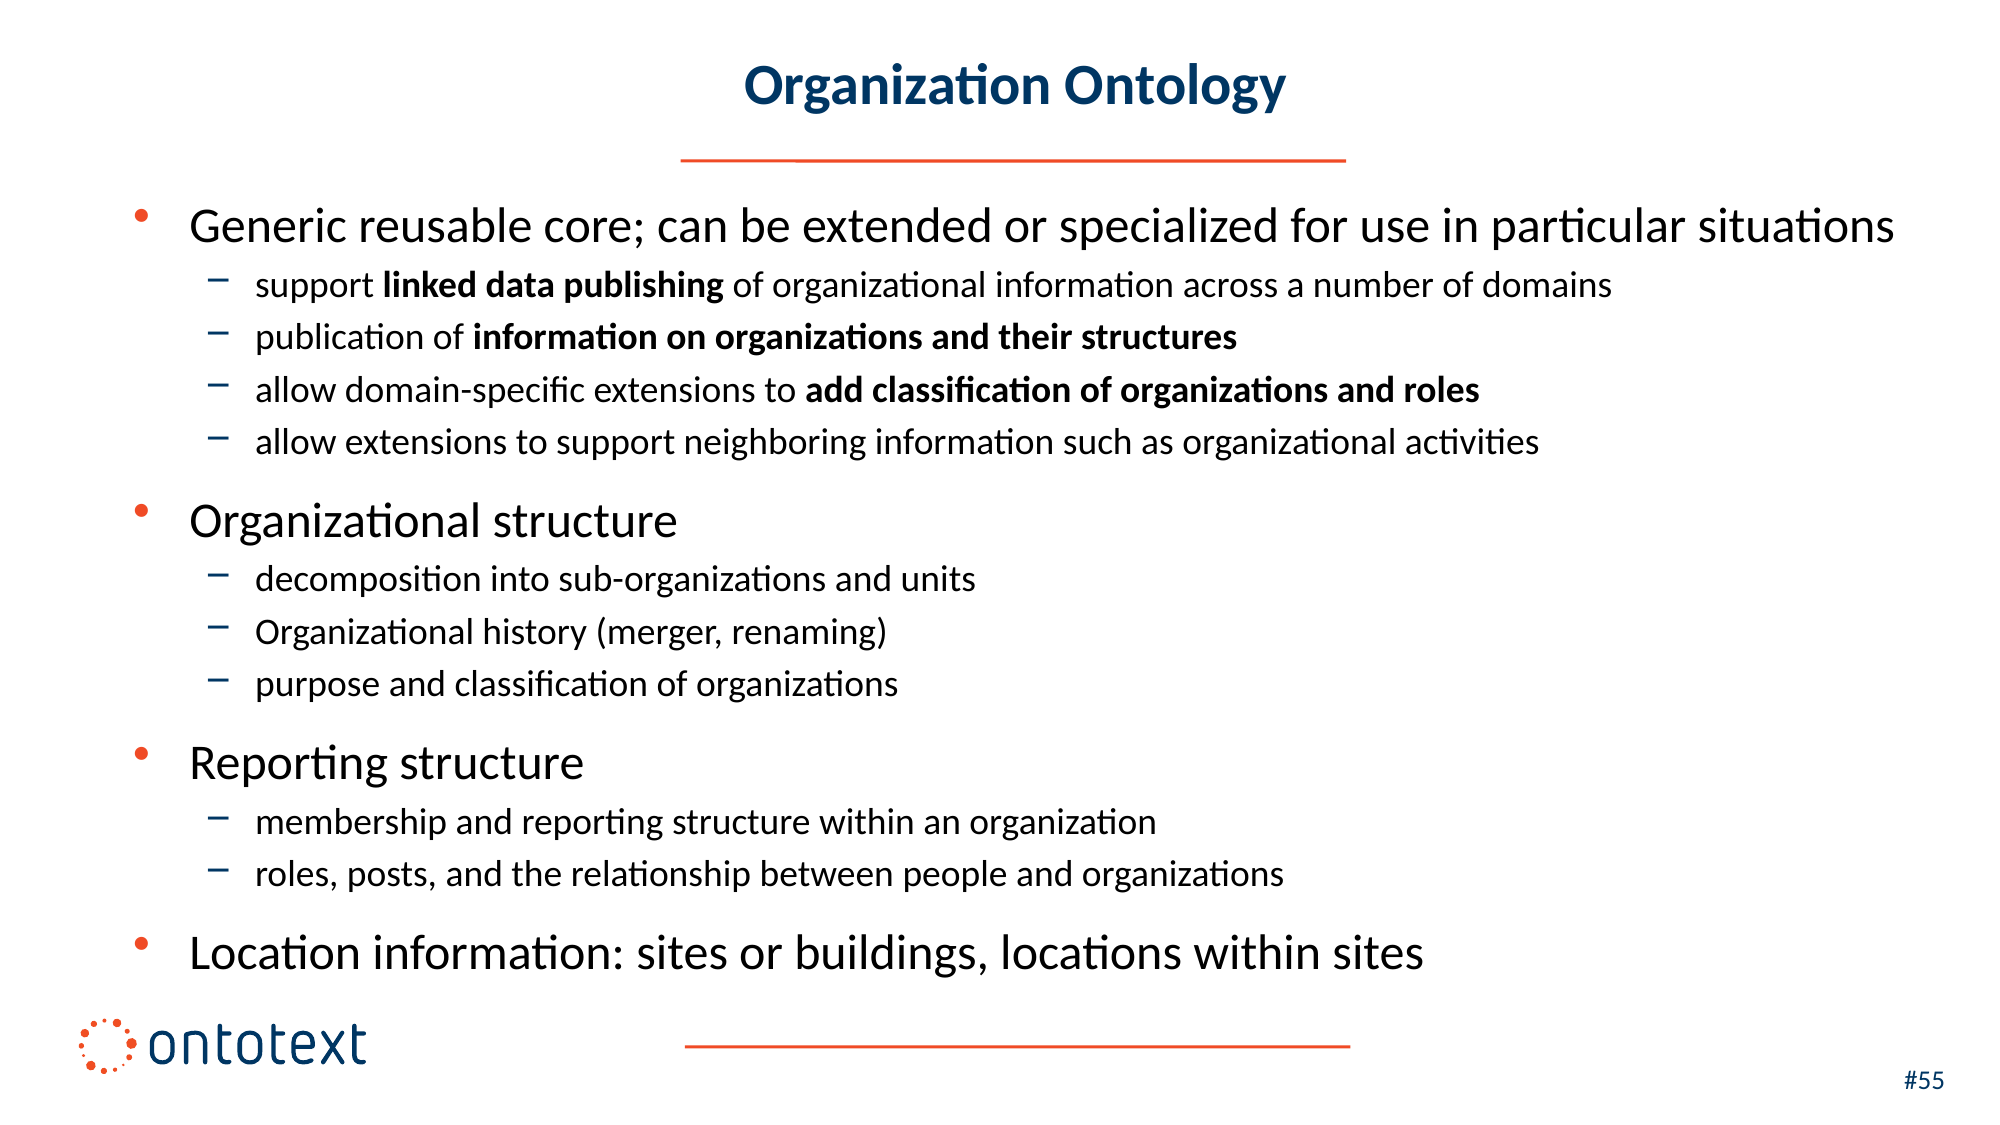

# Organization Ontology
Generic reusable core; can be extended or specialized for use in particular situations
support linked data publishing of organizational information across a number of domains
publication of information on organizations and their structures
allow domain-specific extensions to add classification of organizations and roles
allow extensions to support neighboring information such as organizational activities
Organizational structure
decomposition into sub-organizations and units
Organizational history (merger, renaming)
purpose and classification of organizations
Reporting structure
membership and reporting structure within an organization
roles, posts, and the relationship between people and organizations
Location information: sites or buildings, locations within sites

#55